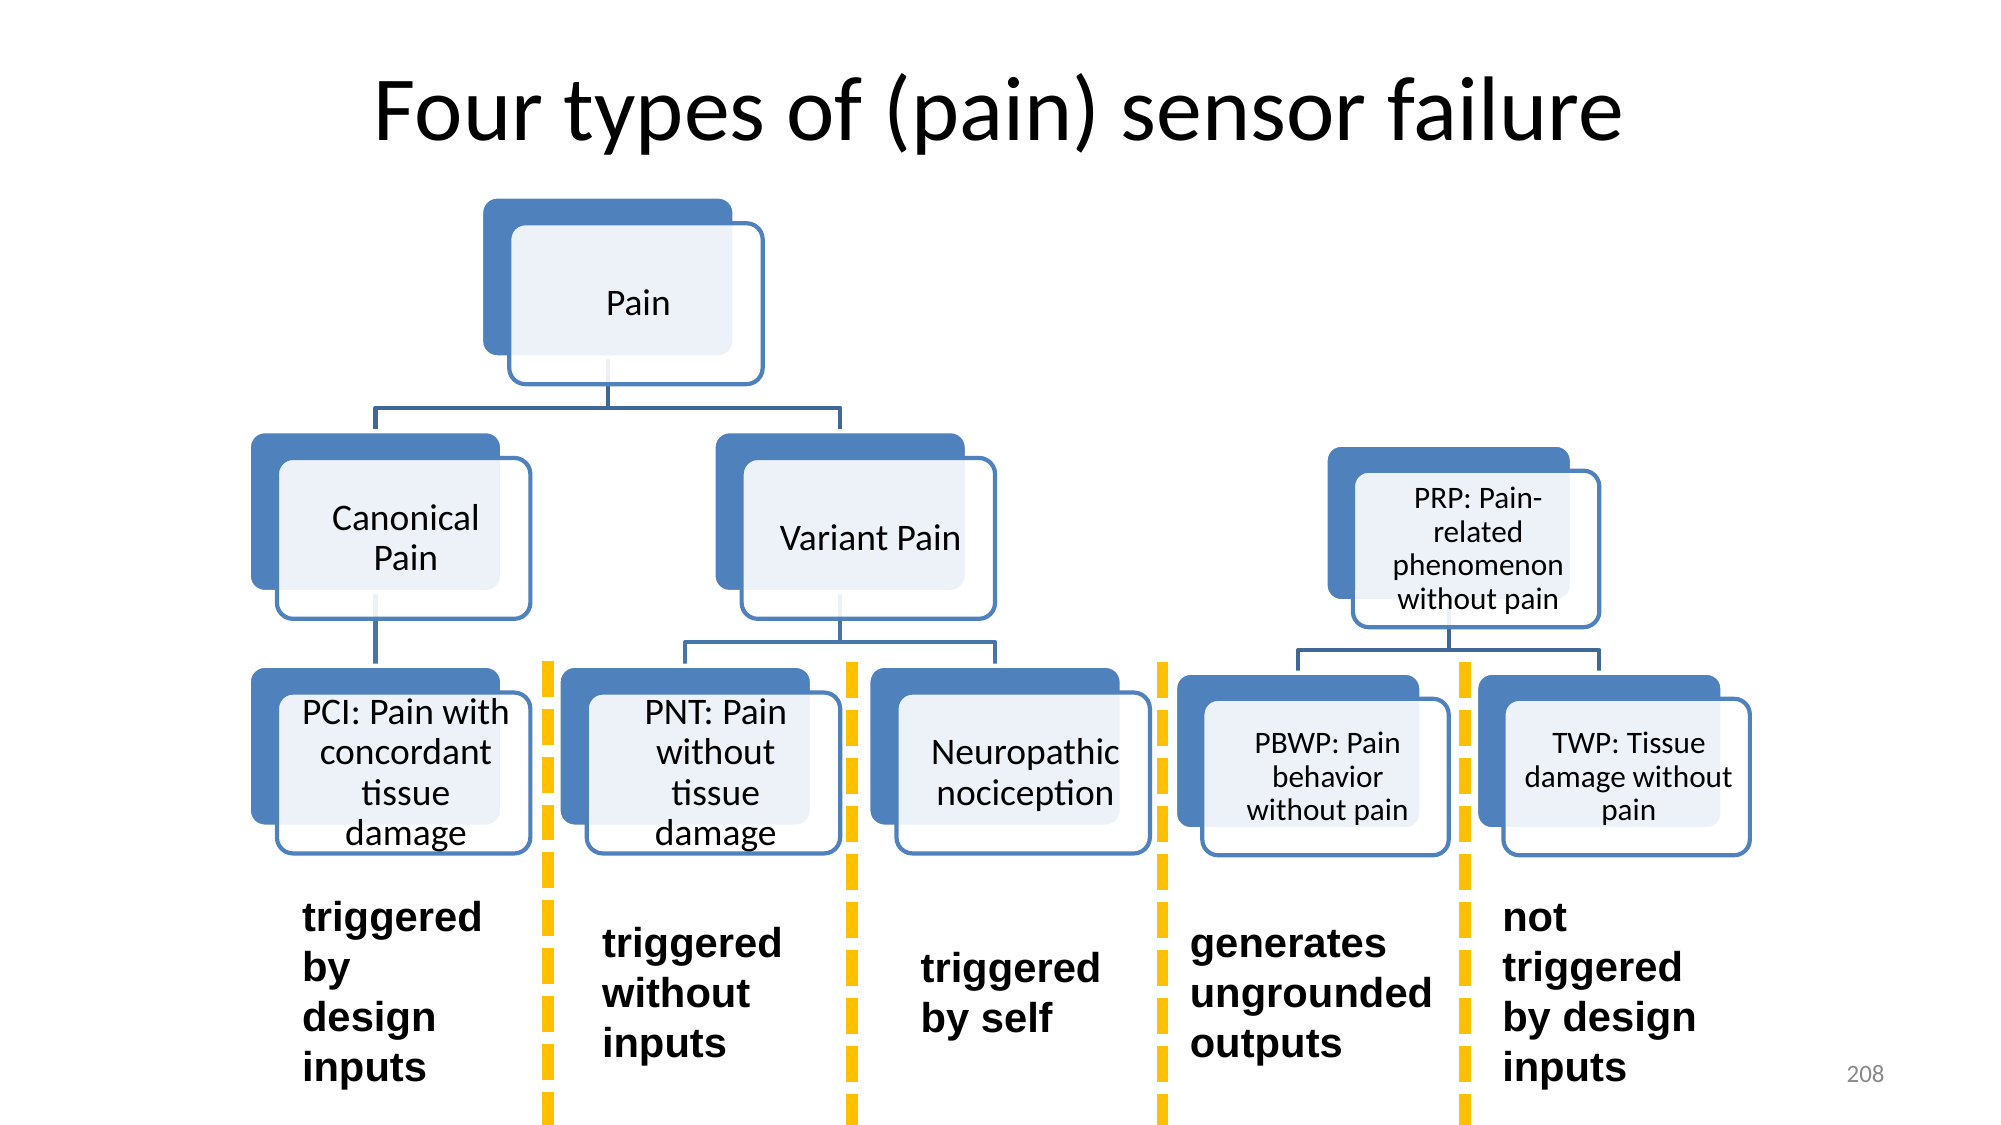

# Four types of (pain) sensor failure
Pain
Canonical Pain
PCI: Pain with concordant tissue damage
Variant Pain
PNT: Pain without tissue damage
Neuropathic nociception
PRP: Pain-related phenomenon without pain
PBWP: Pain behavior without pain
TWP: Tissue damage without pain
triggered by design inputs
not triggered by design inputs
triggered without inputs
generates
ungrounded outputs
triggered by self
208